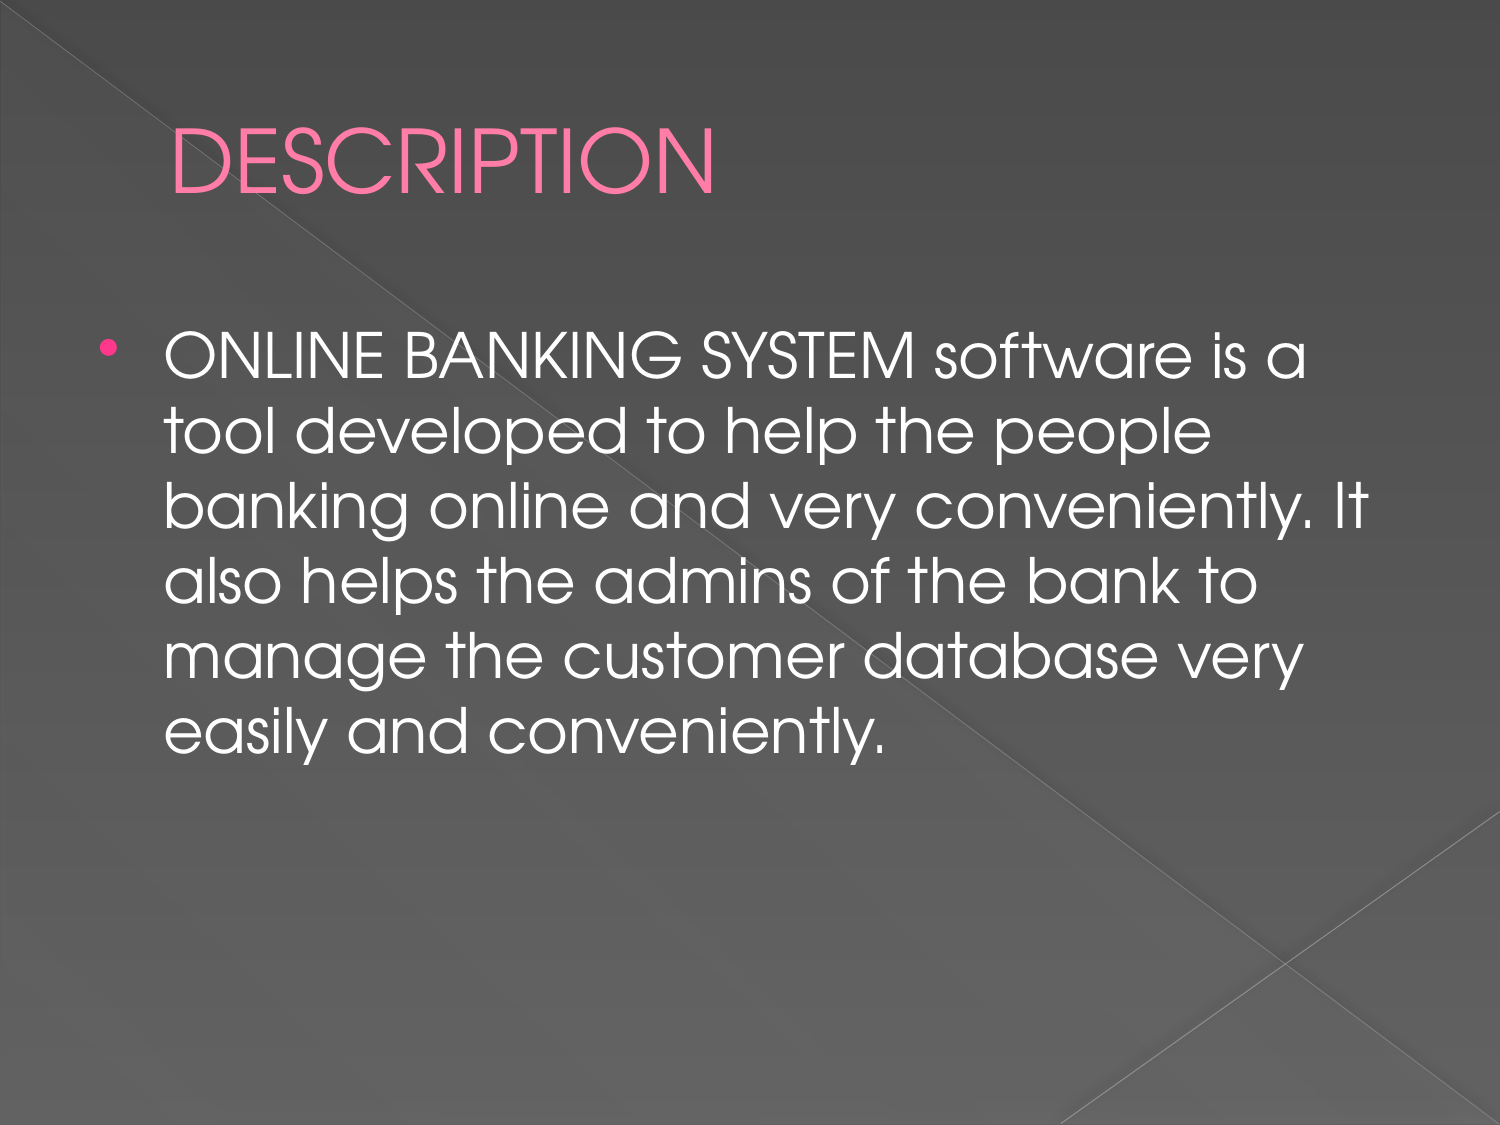

# DESCRIPTION
ONLINE BANKING SYSTEM software is a tool developed to help the people banking online and very conveniently. It also helps the admins of the bank to manage the customer database very easily and conveniently.